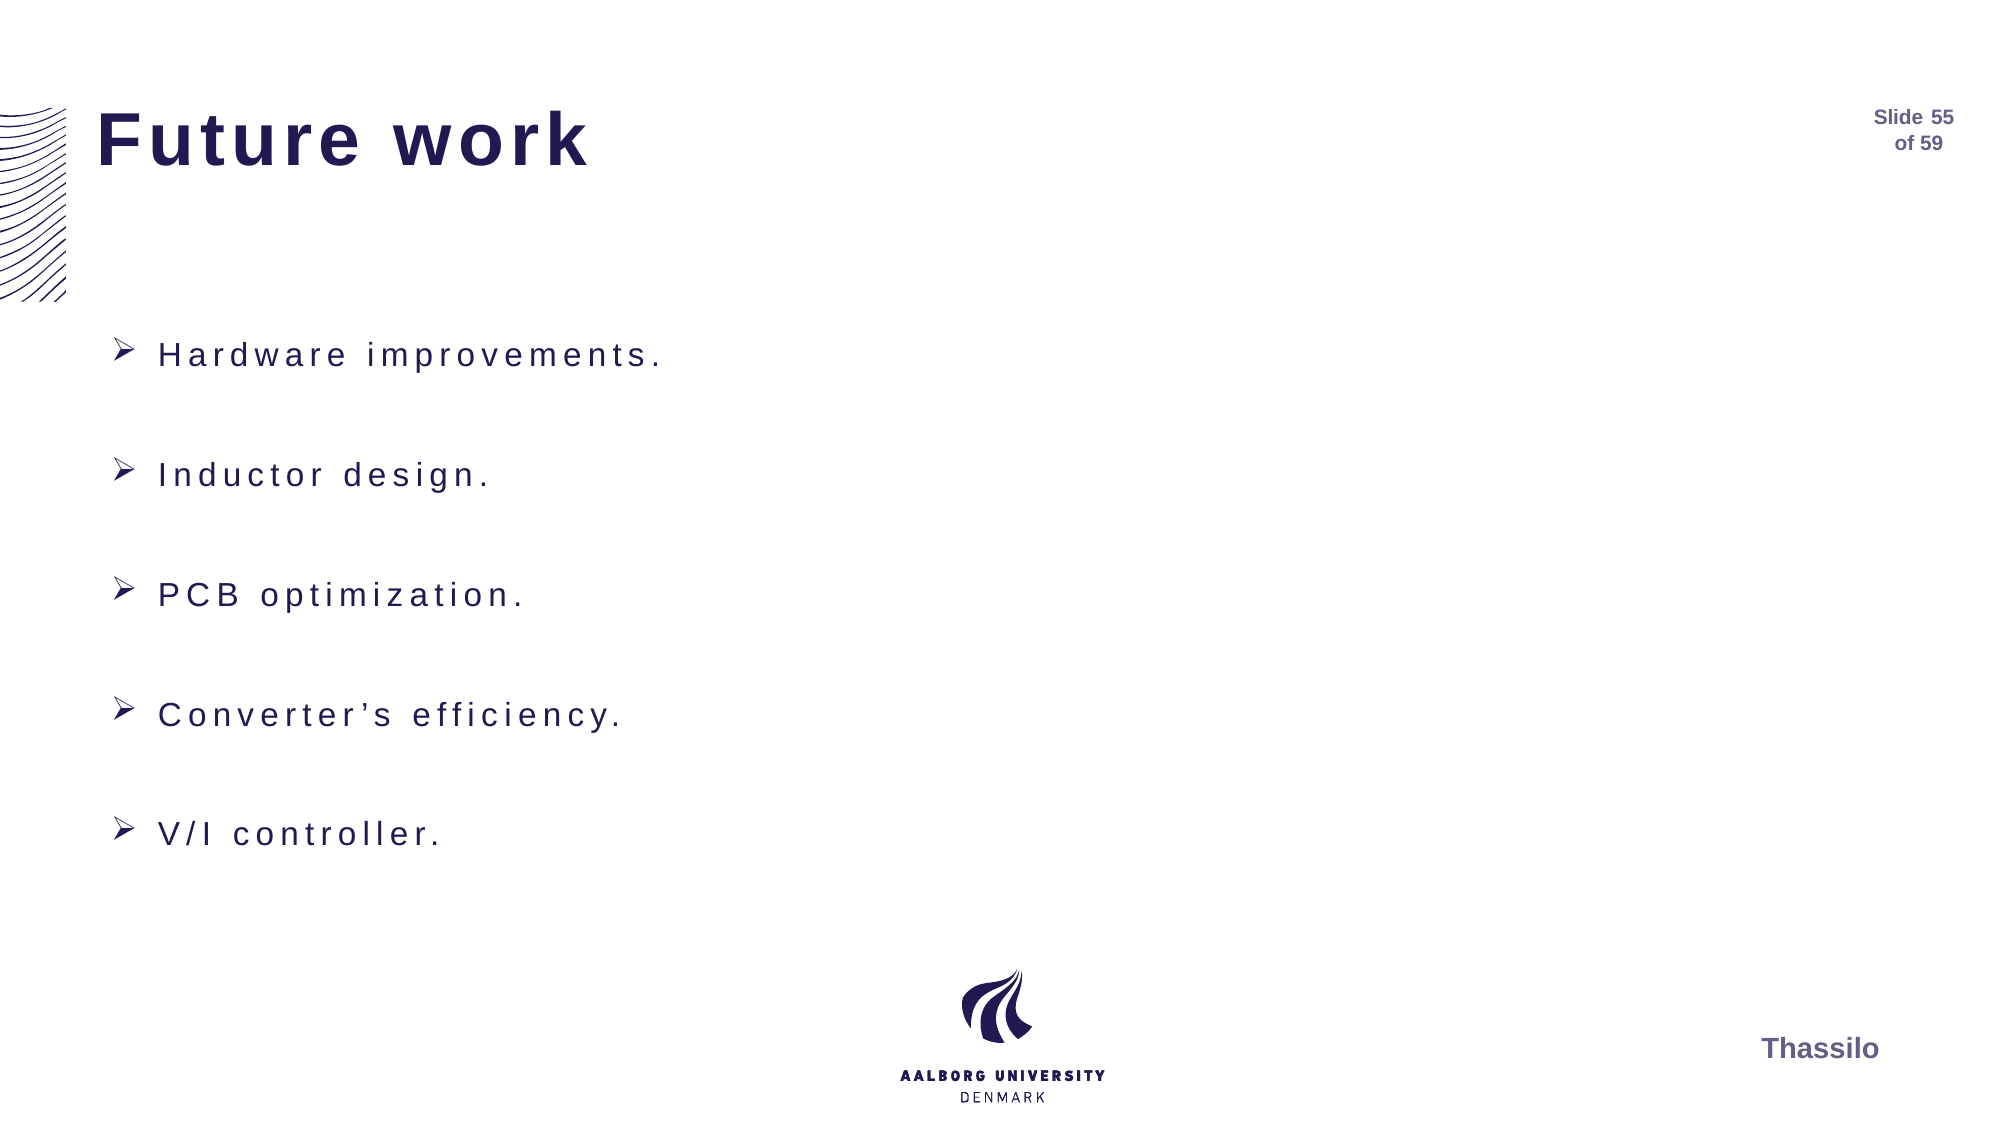

# Future work
Slide
55
of 59
Hardware improvements.

Inductor design.

PCB optimization.

Converter’s efficiency.

V/I controller.
Thassilo